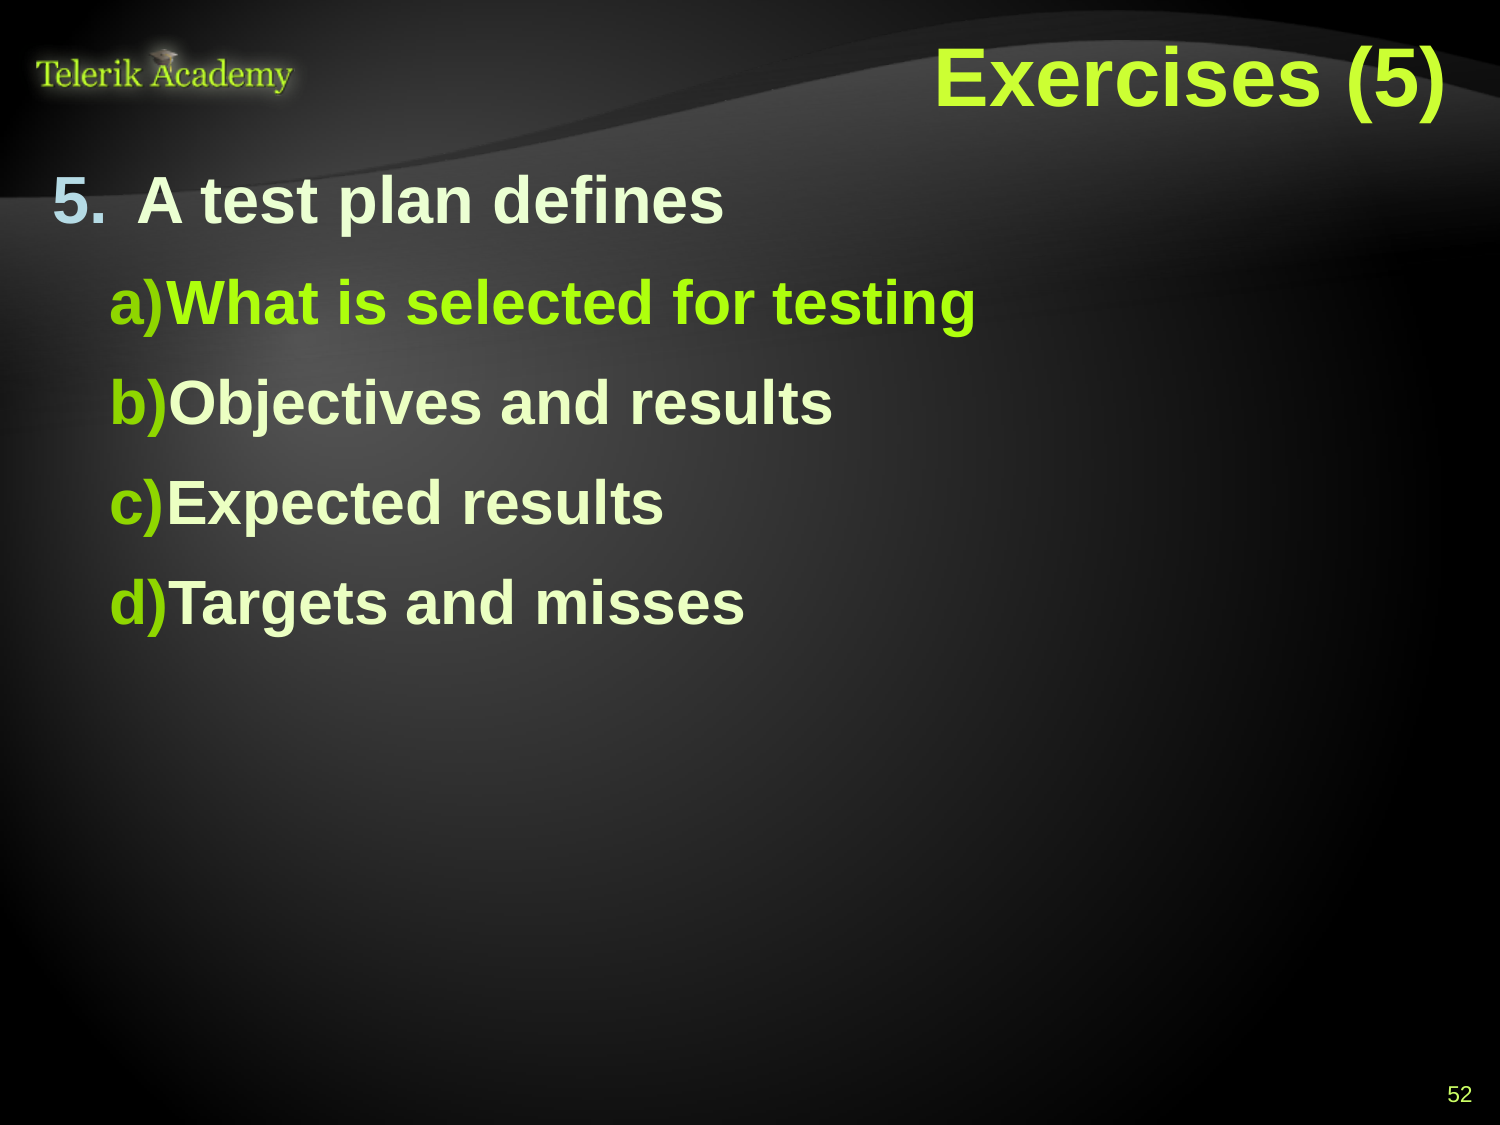

# Exercises (5)
A test plan defines
What is selected for testing
Objectives and results
Expected results
Targets and misses
52